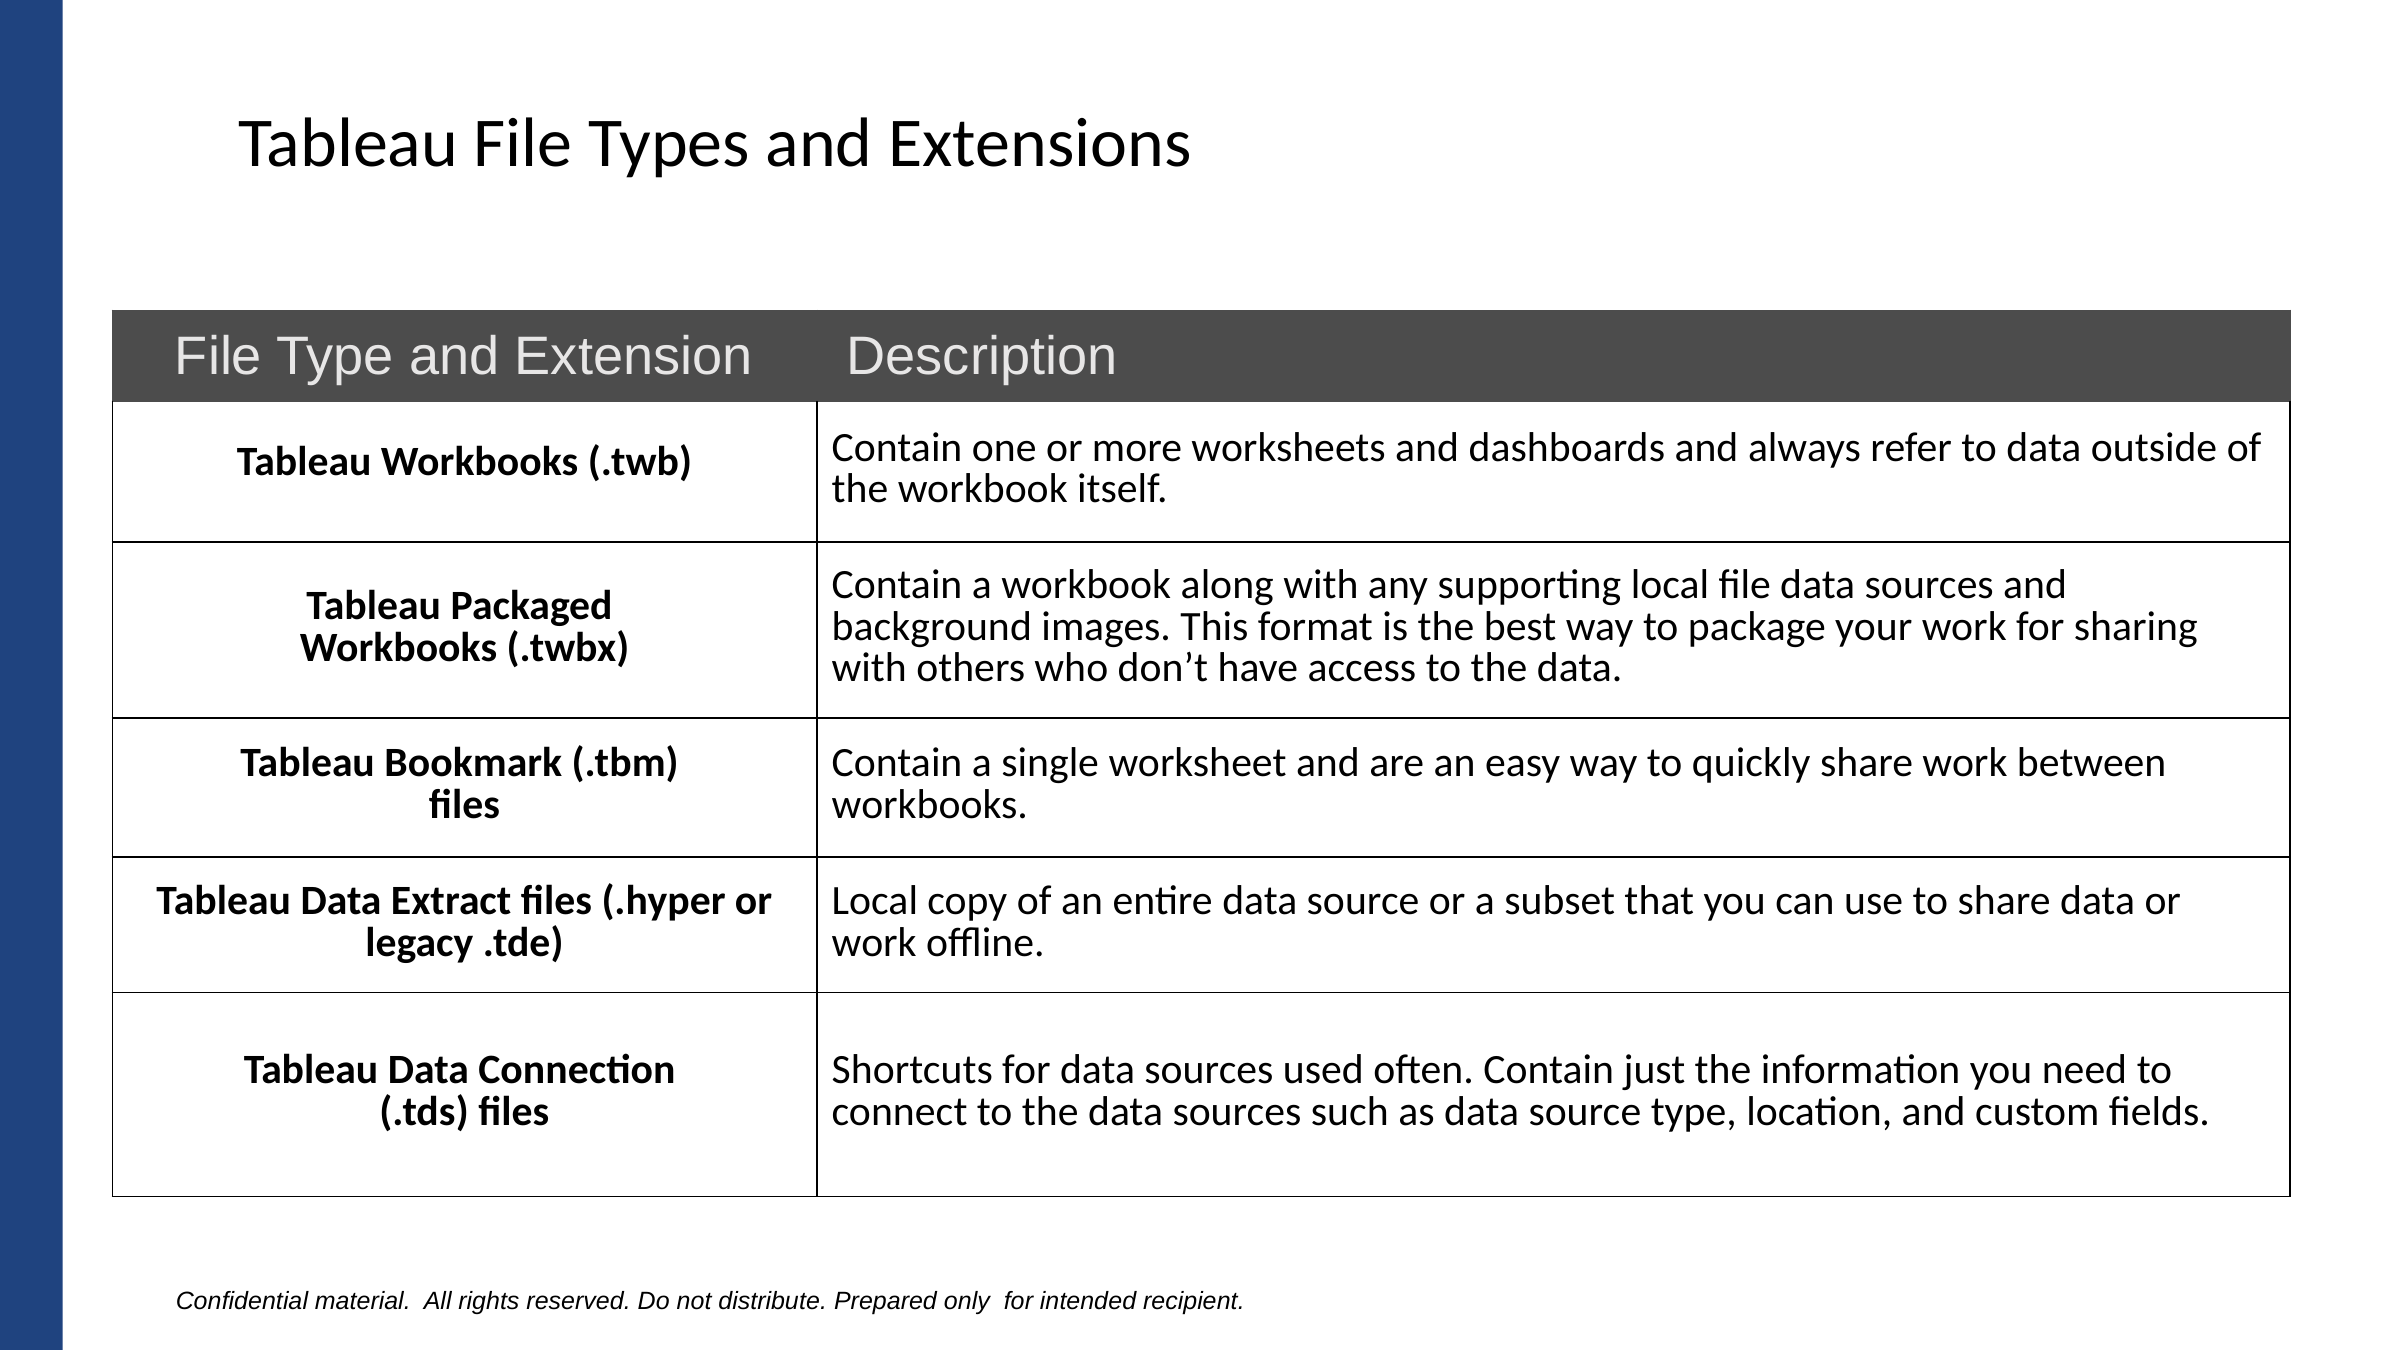

Tableau File Types and Extensions
| File Type and Extension | Description |
| --- | --- |
| Tableau Workbooks (.twb) | Contain one or more worksheets and dashboards and always refer to data outside of the workbook itself. |
| Tableau Packaged Workbooks (.twbx) | Contain a workbook along with any supporting local file data sources and background images. This format is the best way to package your work for sharing with others who don’t have access to the data. |
| Tableau Bookmark (.tbm) files | Contain a single worksheet and are an easy way to quickly share work between workbooks. |
| Tableau Data Extract files (.hyper or legacy .tde) | Local copy of an entire data source or a subset that you can use to share data or work offline. |
| Tableau Data Connection (.tds) files | Shortcuts for data sources used often. Contain just the information you need to connect to the data sources such as data source type, location, and custom fields. |